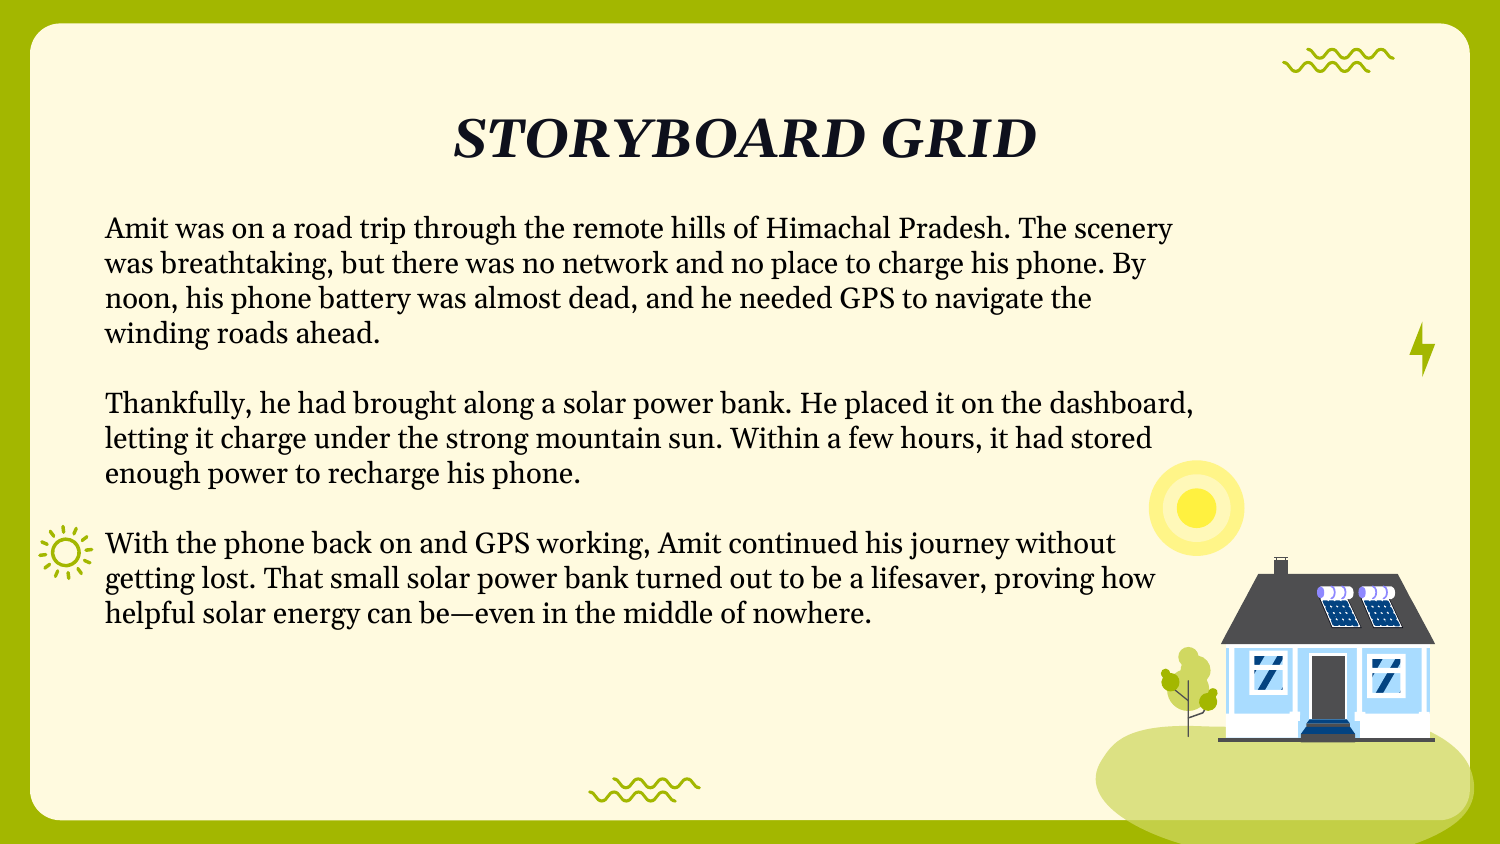

STORYBOARD GRID
Amit was on a road trip through the remote hills of Himachal Pradesh. The scenery was breathtaking, but there was no network and no place to charge his phone. By noon, his phone battery was almost dead, and he needed GPS to navigate the winding roads ahead.

Thankfully, he had brought along a solar power bank. He placed it on the dashboard, letting it charge under the strong mountain sun. Within a few hours, it had stored enough power to recharge his phone.

With the phone back on and GPS working, Amit continued his journey without getting lost. That small solar power bank turned out to be a lifesaver, proving how helpful solar energy can be—even in the middle of nowhere.